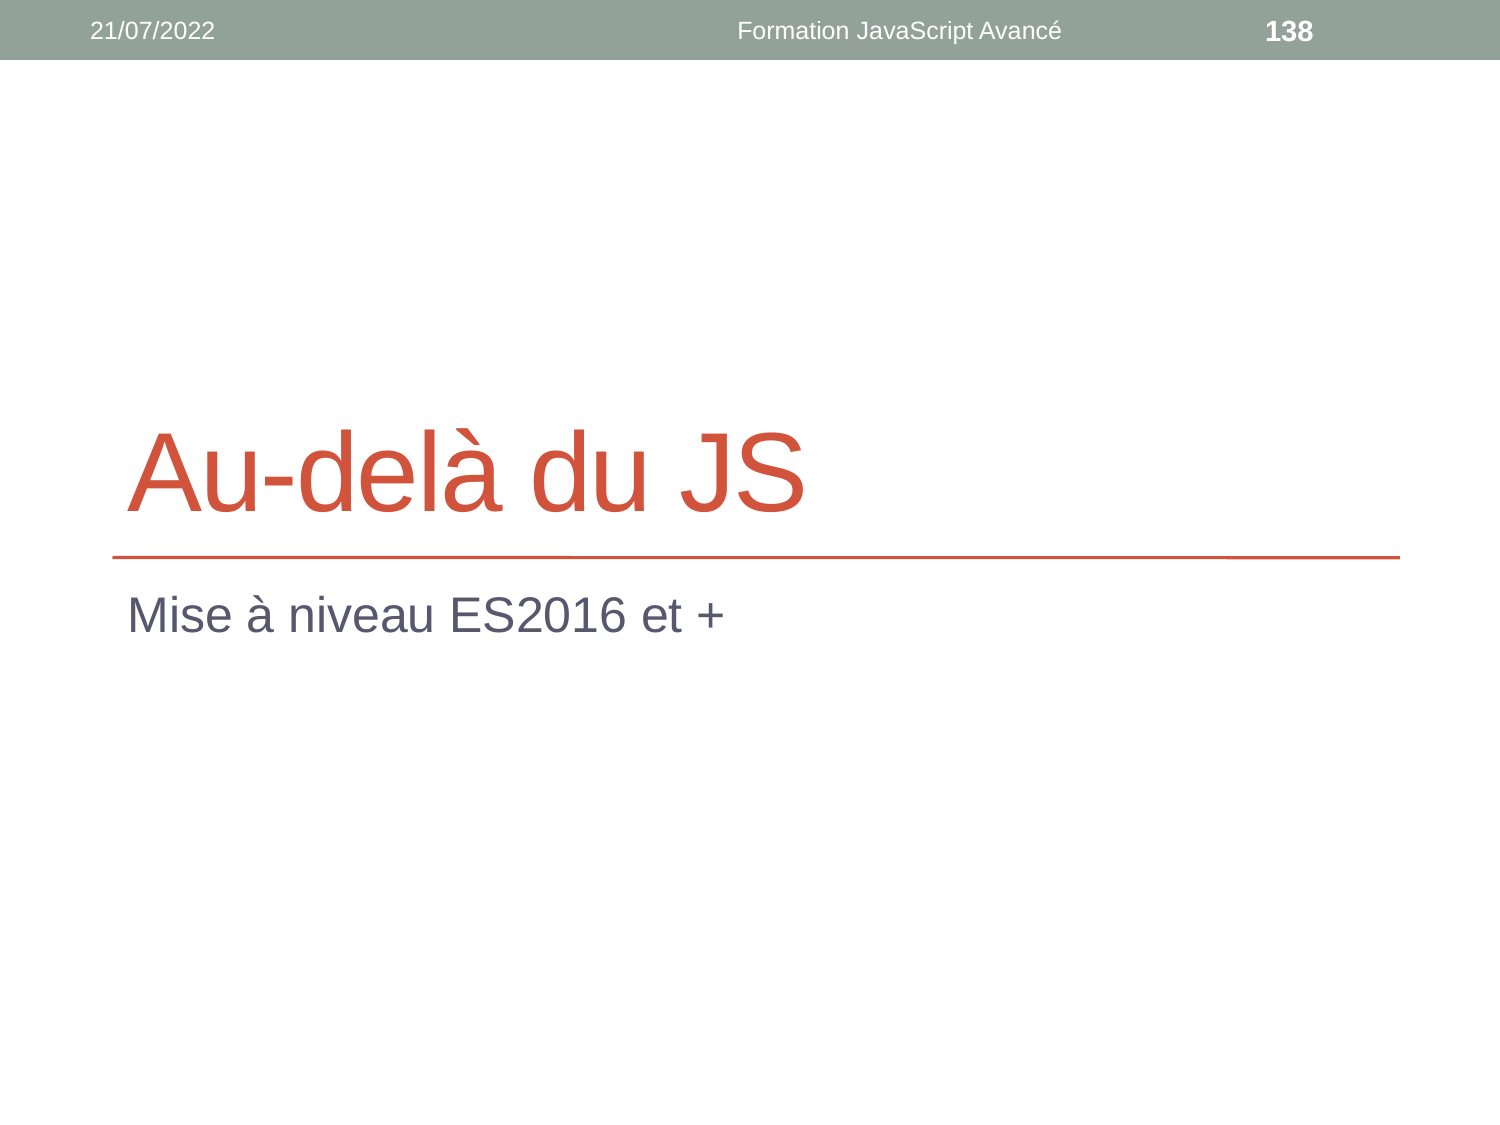

21/07/2022
Formation JavaScript Avancé
138
# Au-delà du JS
Mise à niveau ES2016 et +